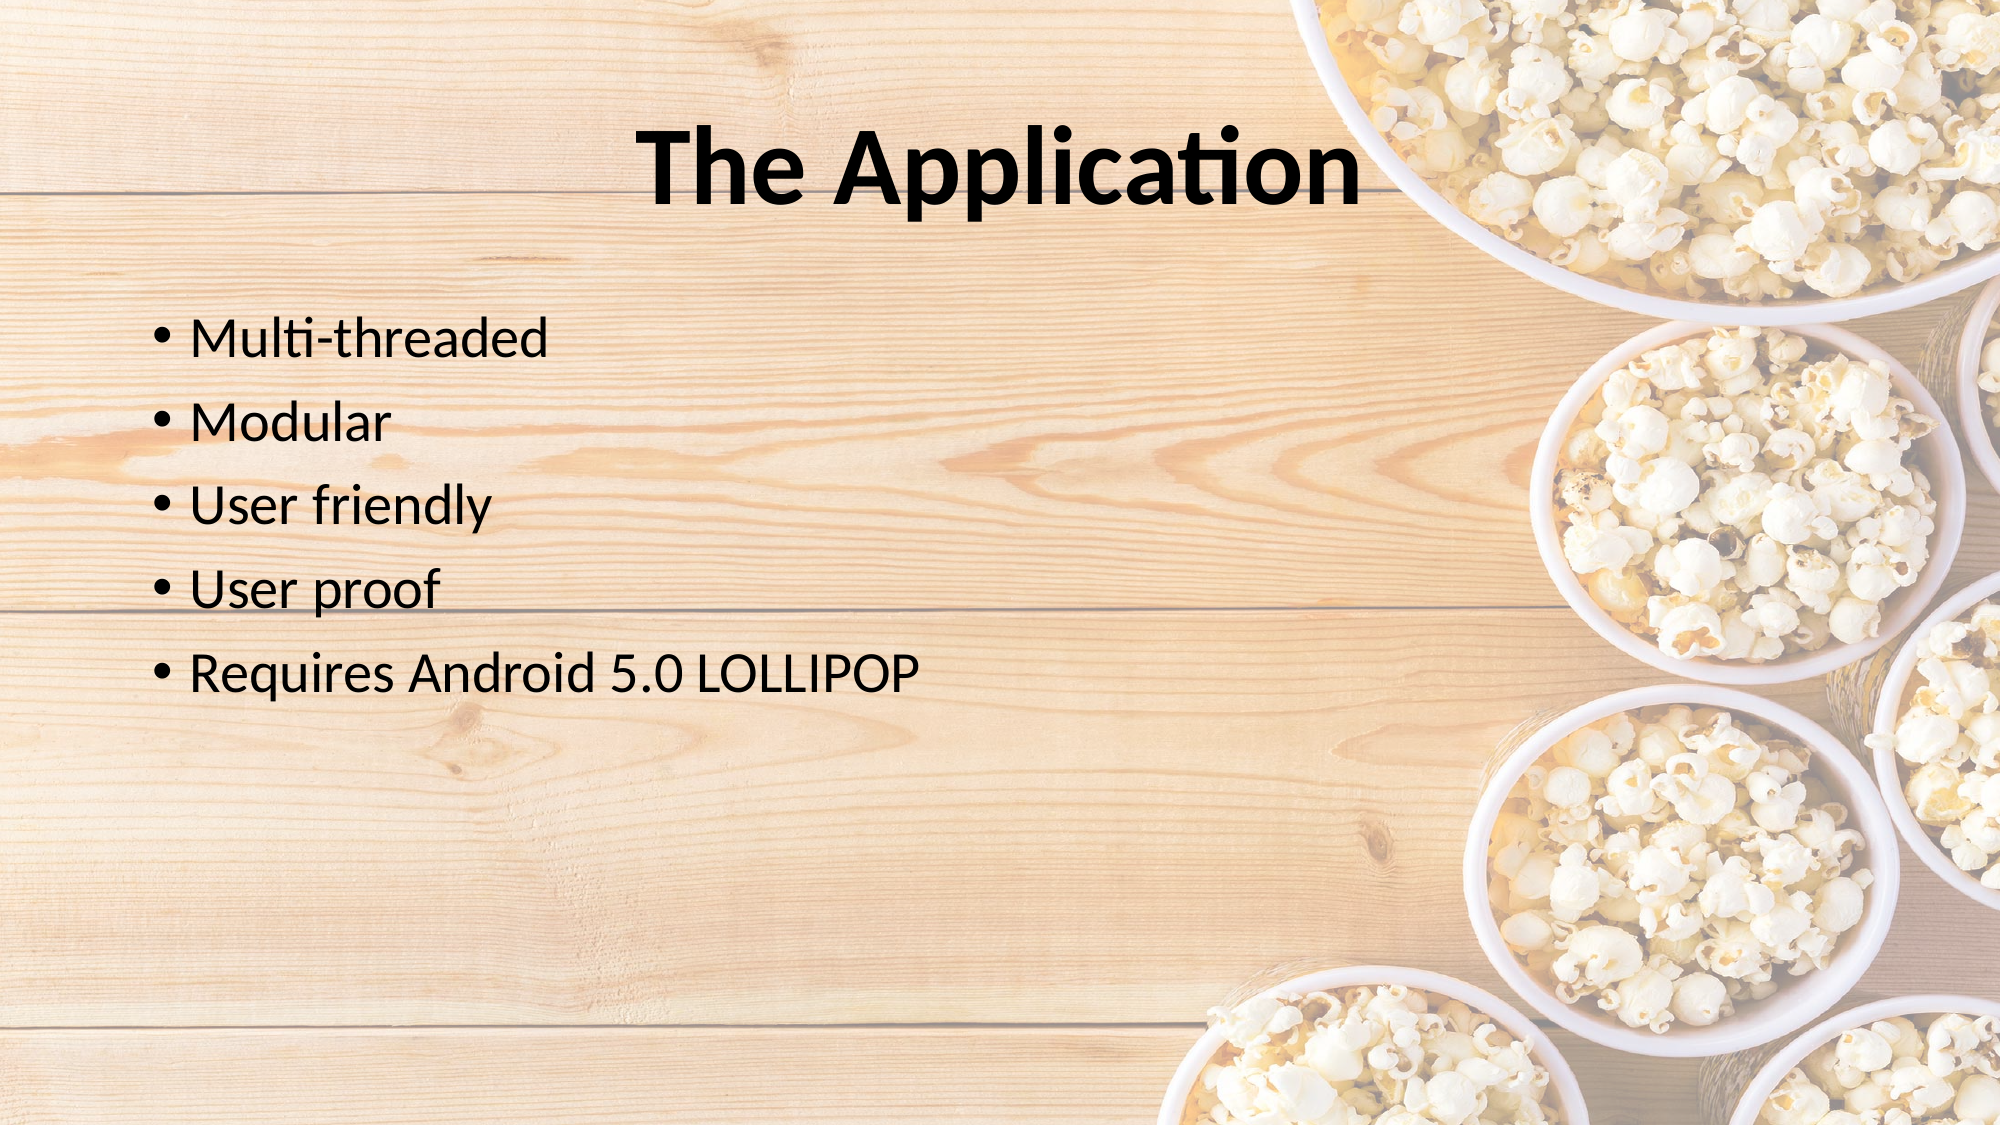

# The Application
Multi-threaded
Modular
User friendly
User proof
Requires Android 5.0 LOLLIPOP